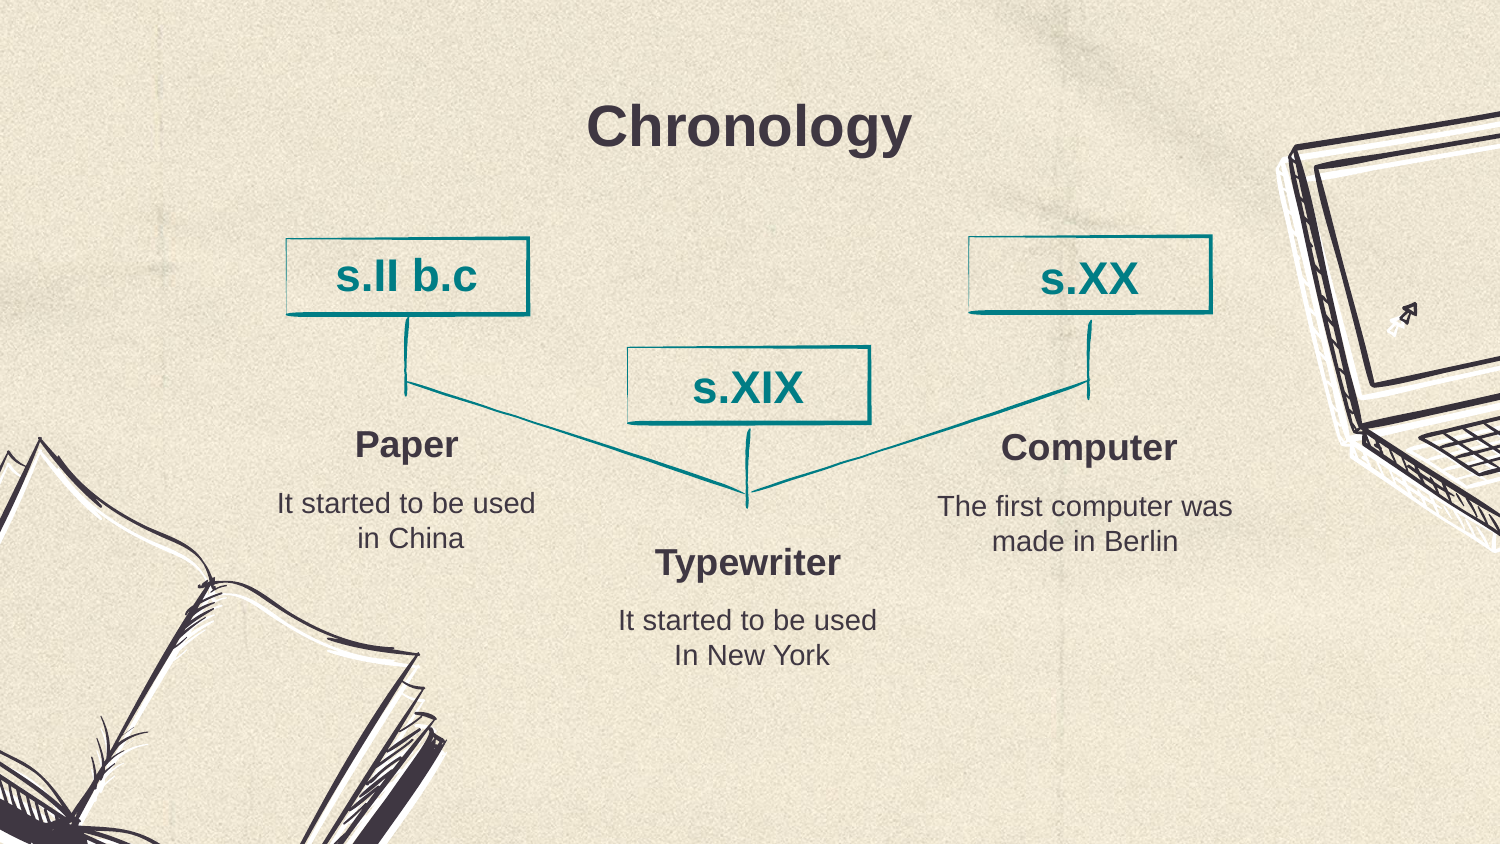

# Chronology

s.II b.c
s.XX

s.XIX

Paper
Computer

It started to be used
 in China
The first computer was
made in Berlin
Typewriter
It started to be used
 In New York